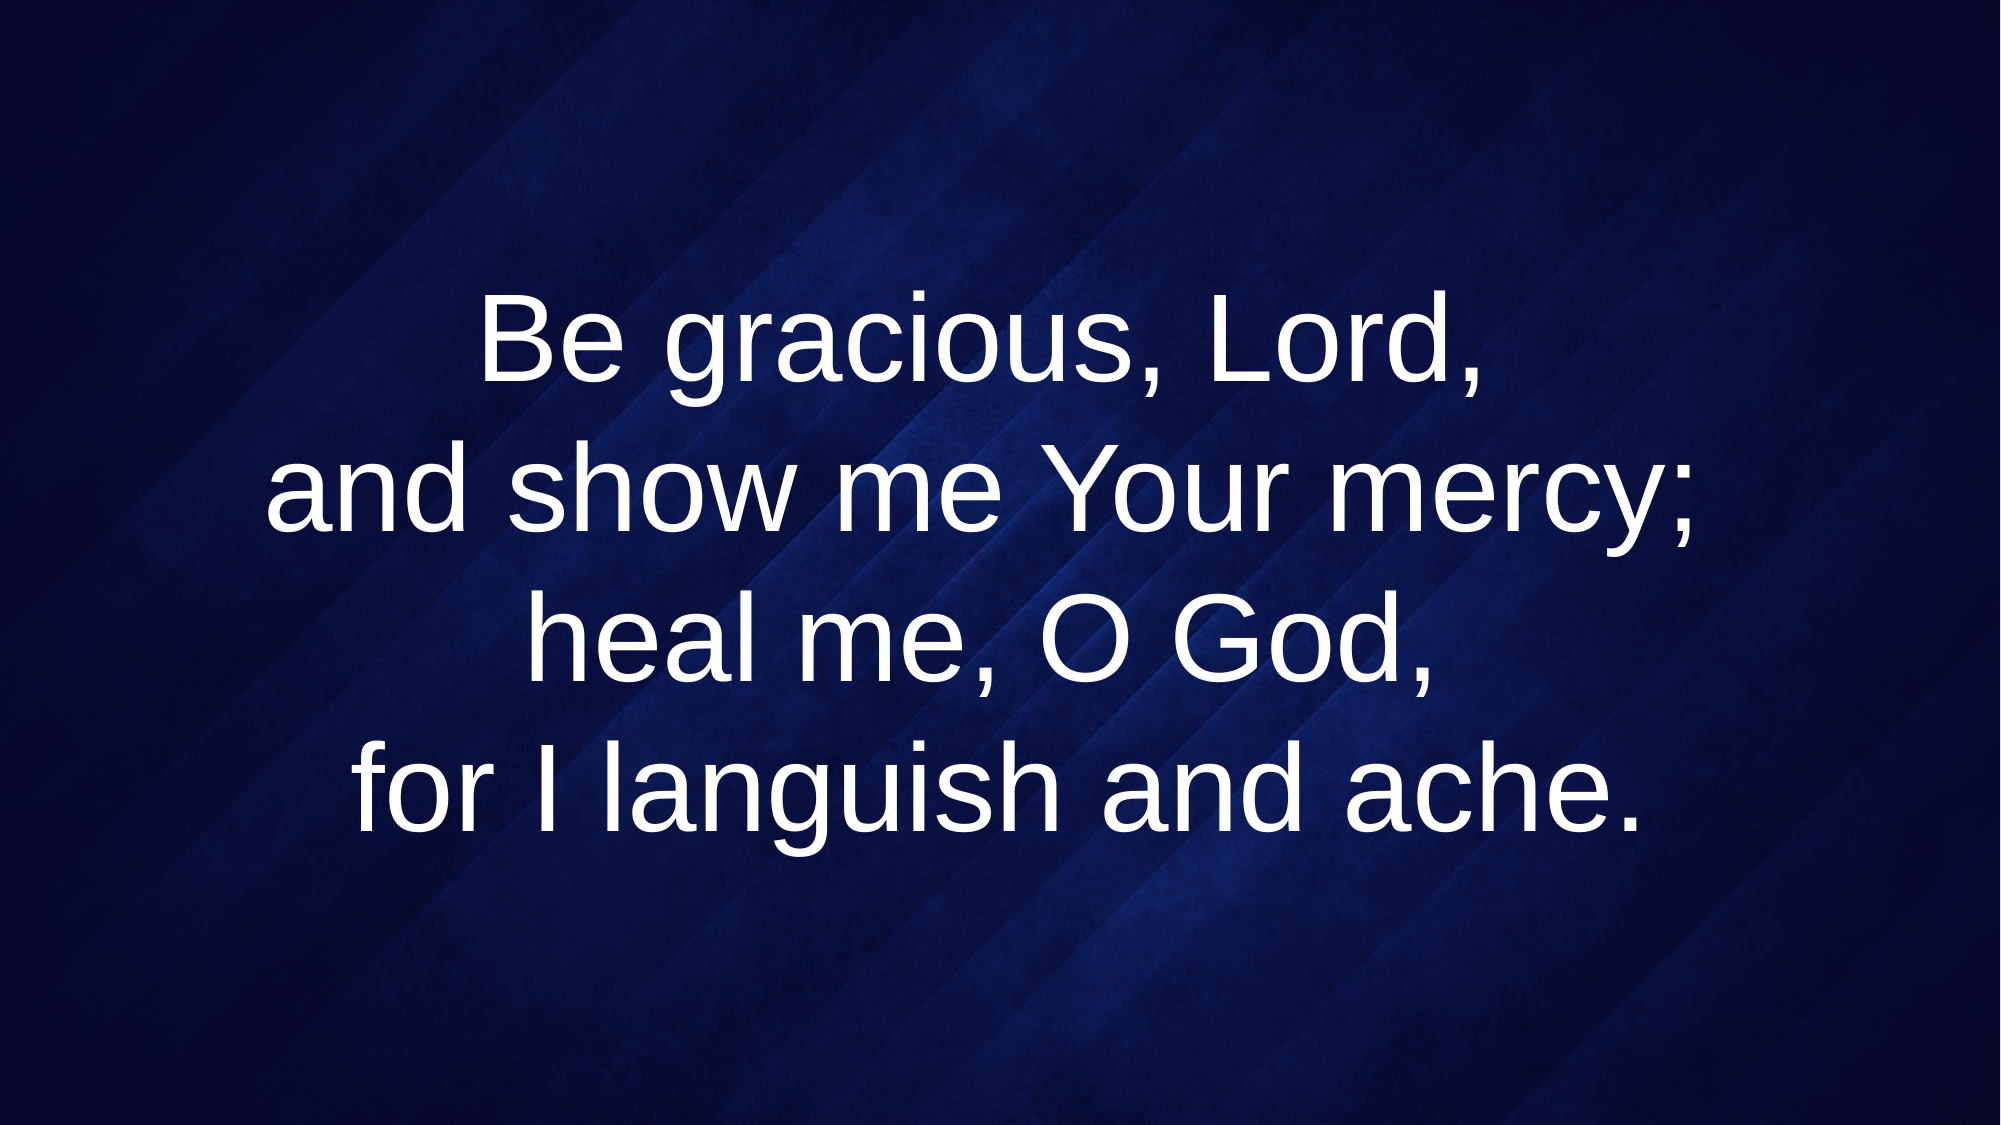

# Be gracious, Lord, and show me Your mercy; heal me, O God, for I languish and ache.